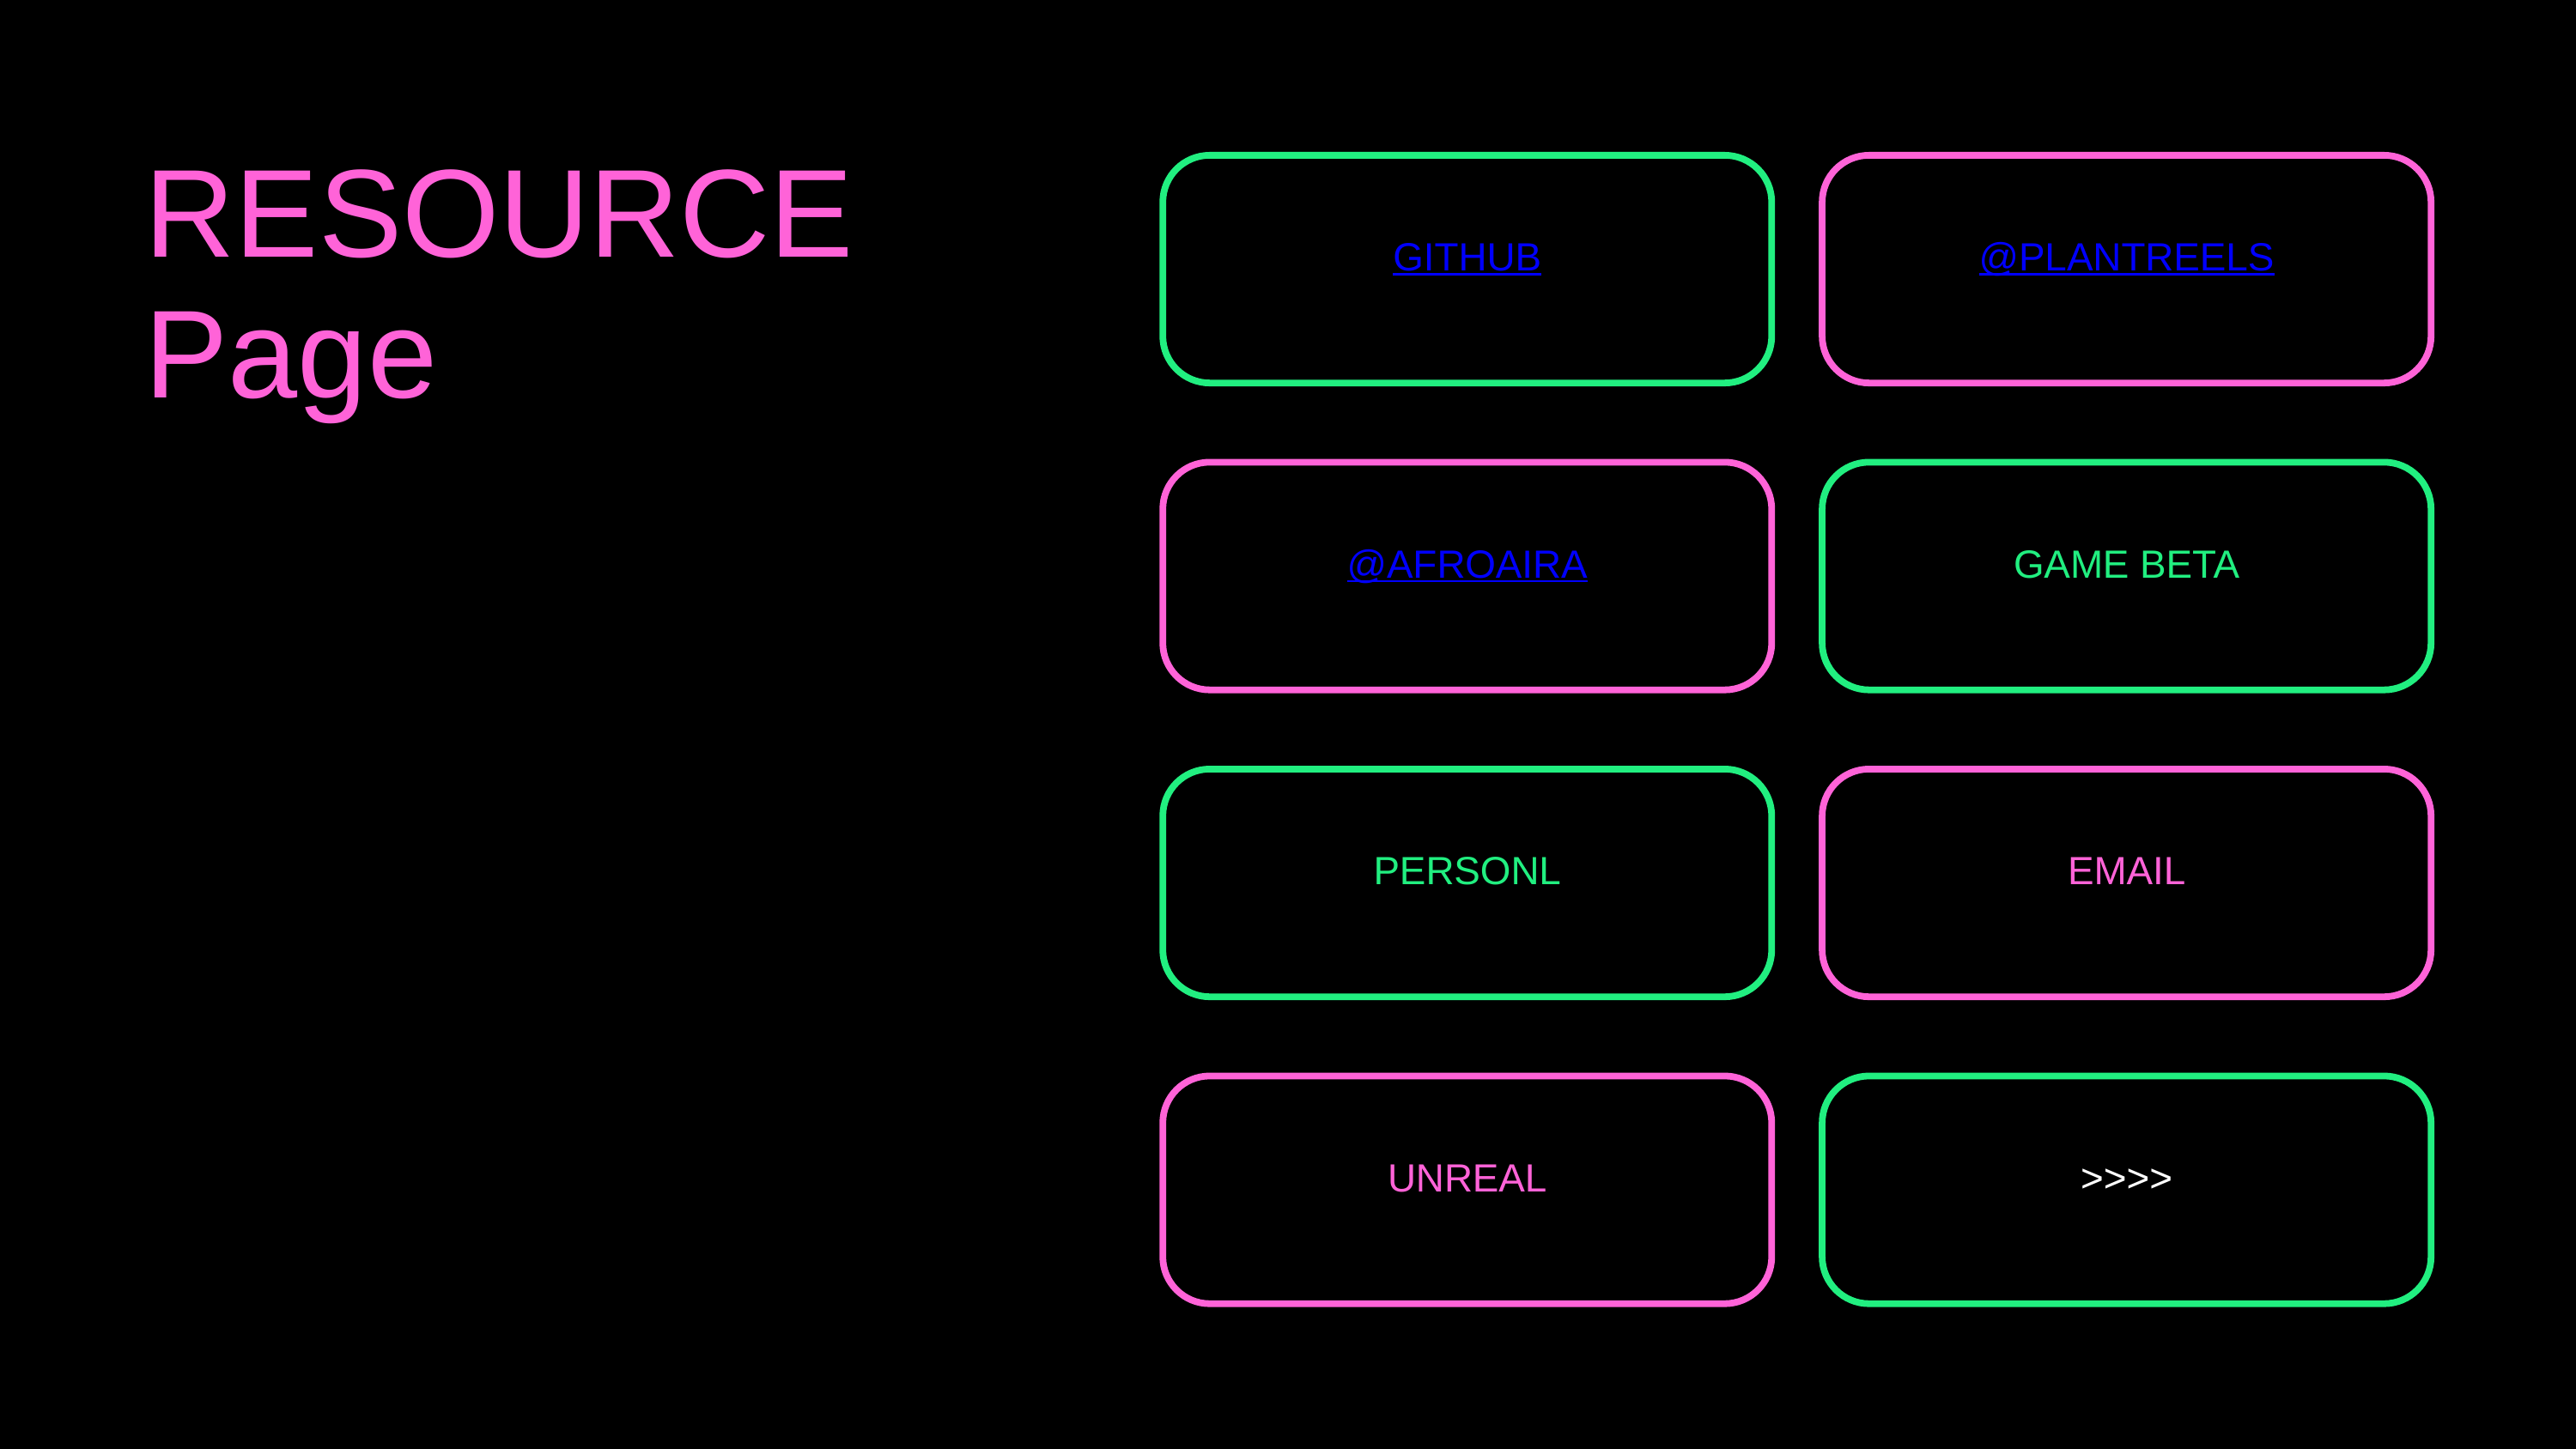

RESOURCE
Page

GITHUB

@PLANTREELS

@AFROAIRA

GAME BETA

PERSONL

EMAIL

UNREAL

>>>>